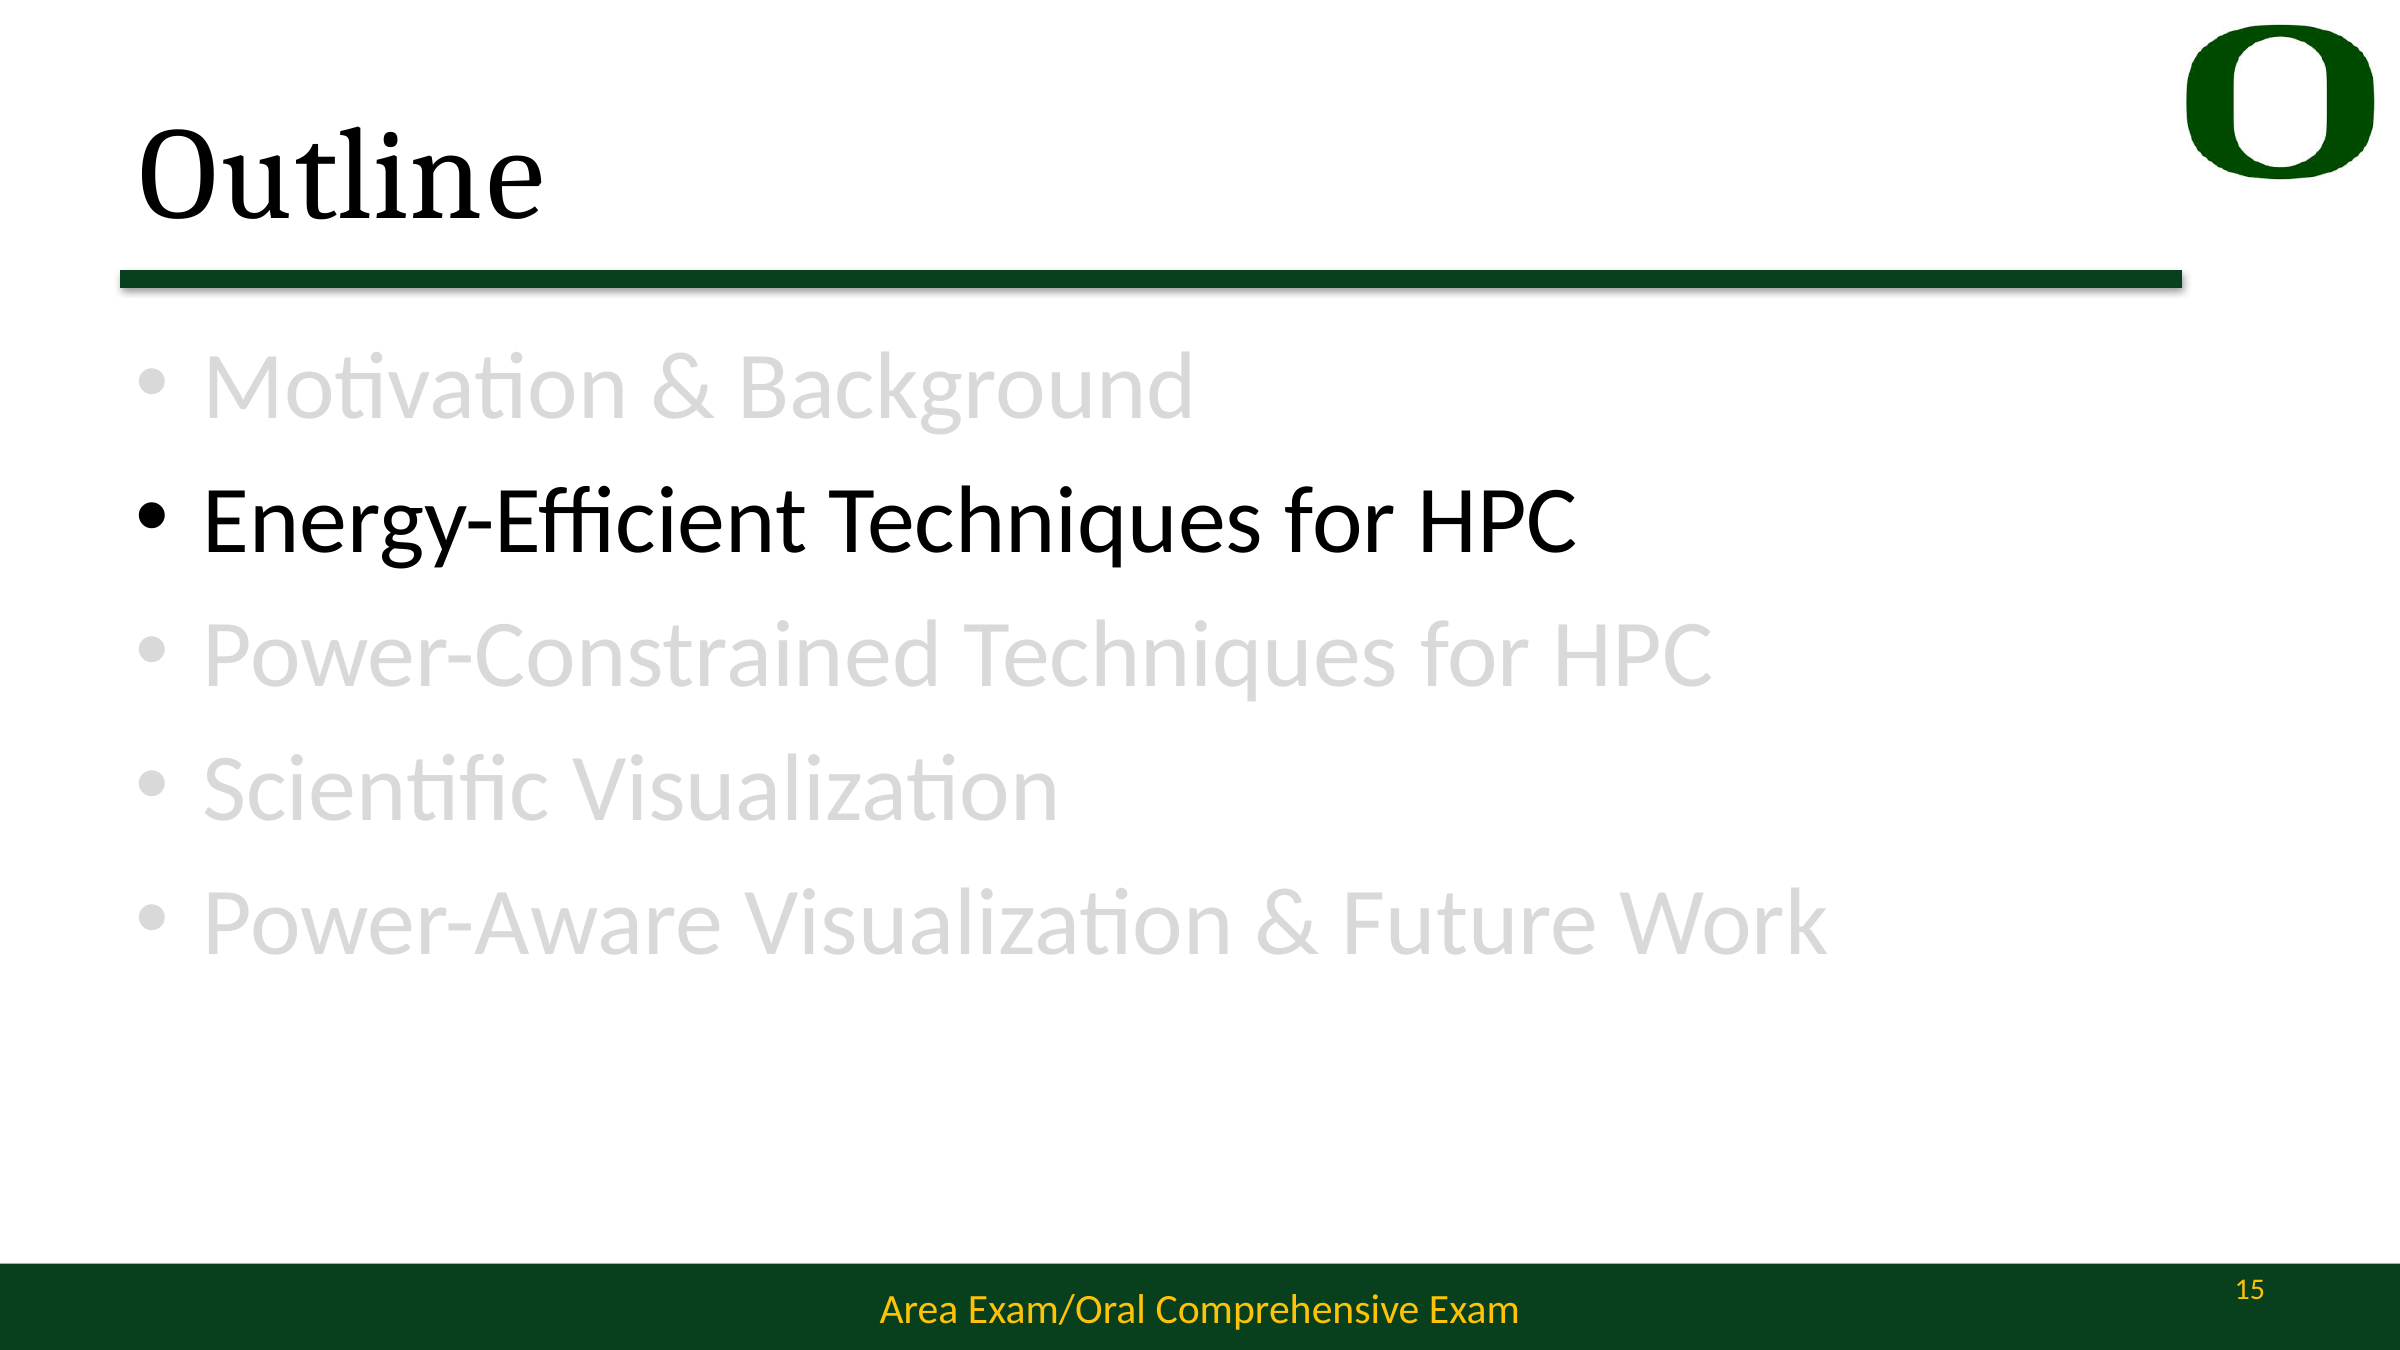

# Outline
Motivation & Background
Energy-Efficient Techniques for HPC
Power-Constrained Techniques for HPC
Scientific Visualization
Power-Aware Visualization & Future Work
15